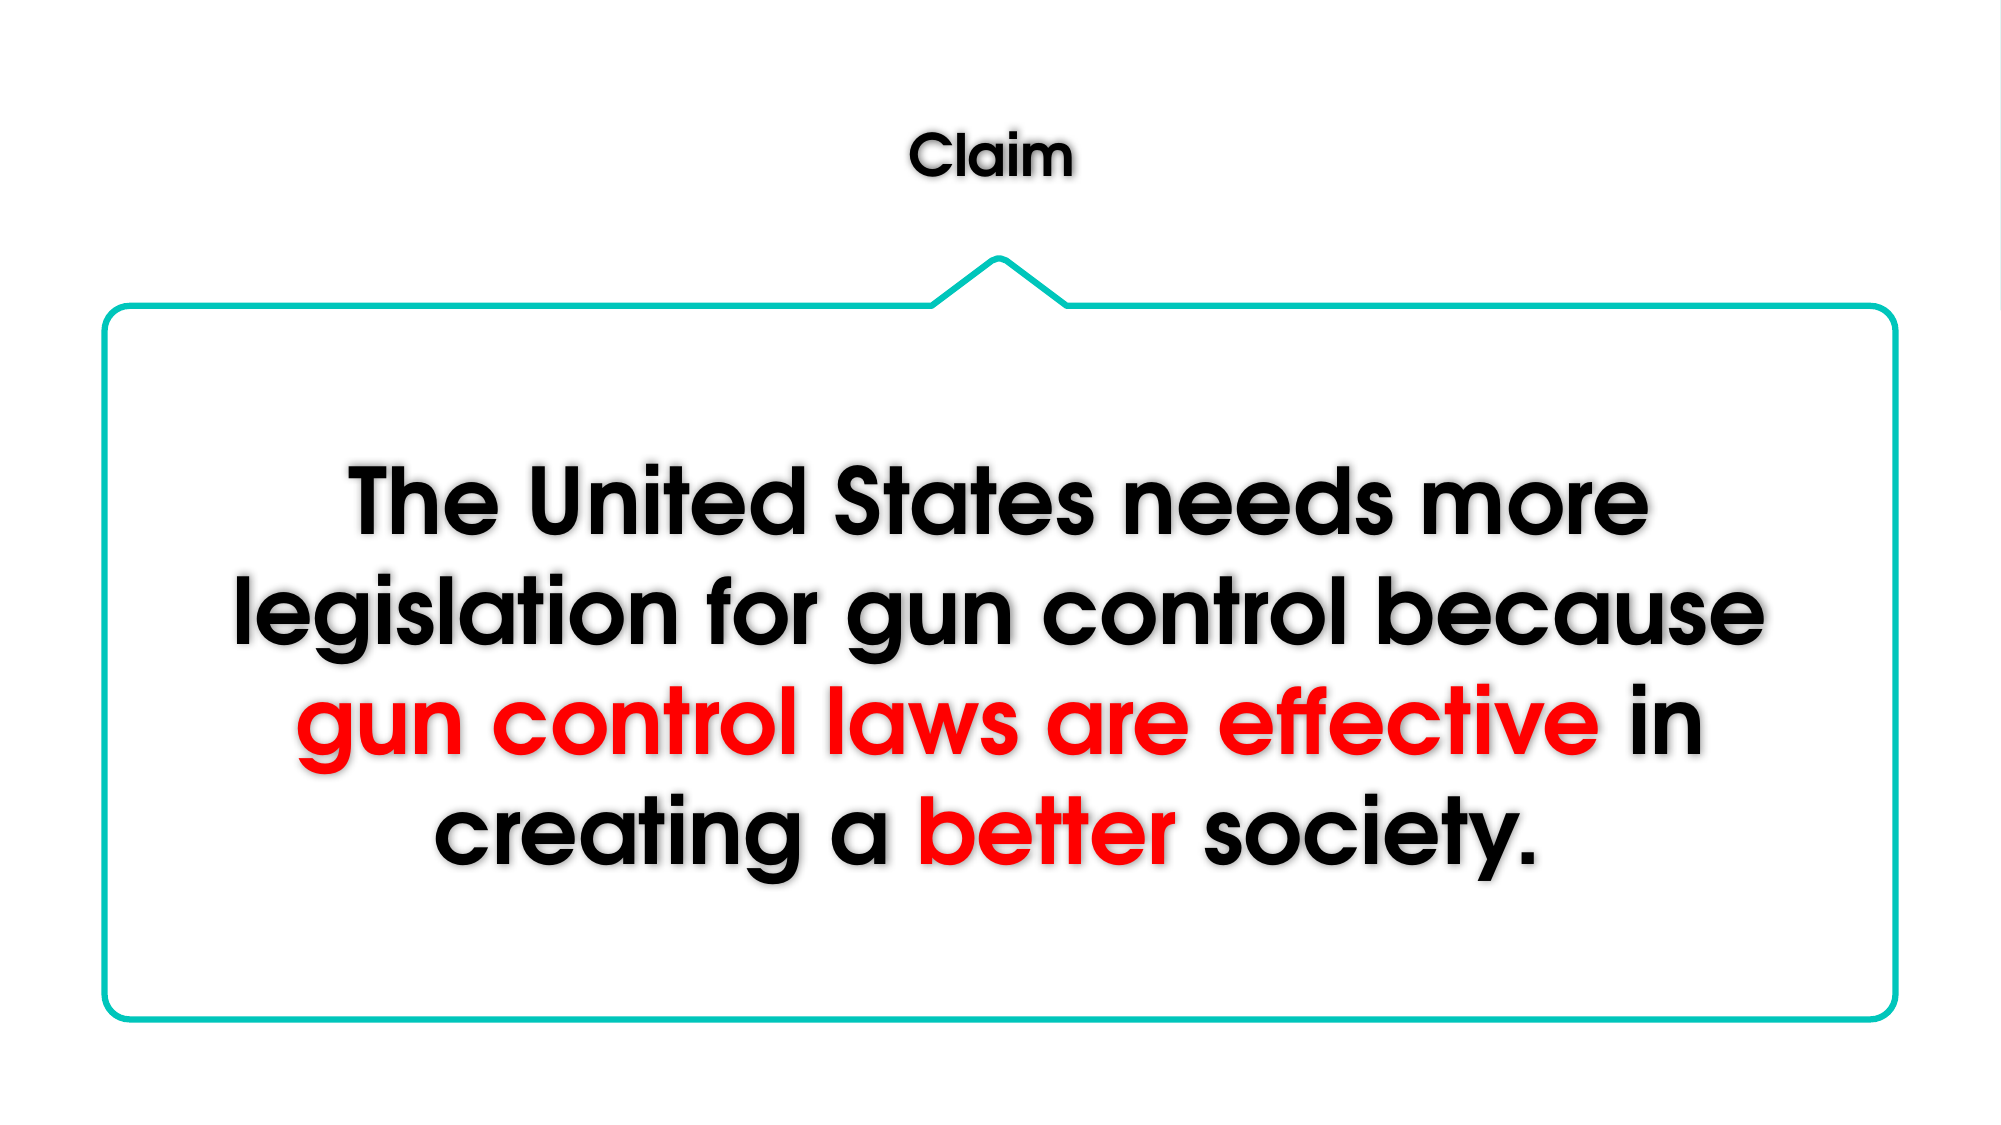

# Claim

The United States needs more legislation for gun control because gun control laws are effective in creating a better society.